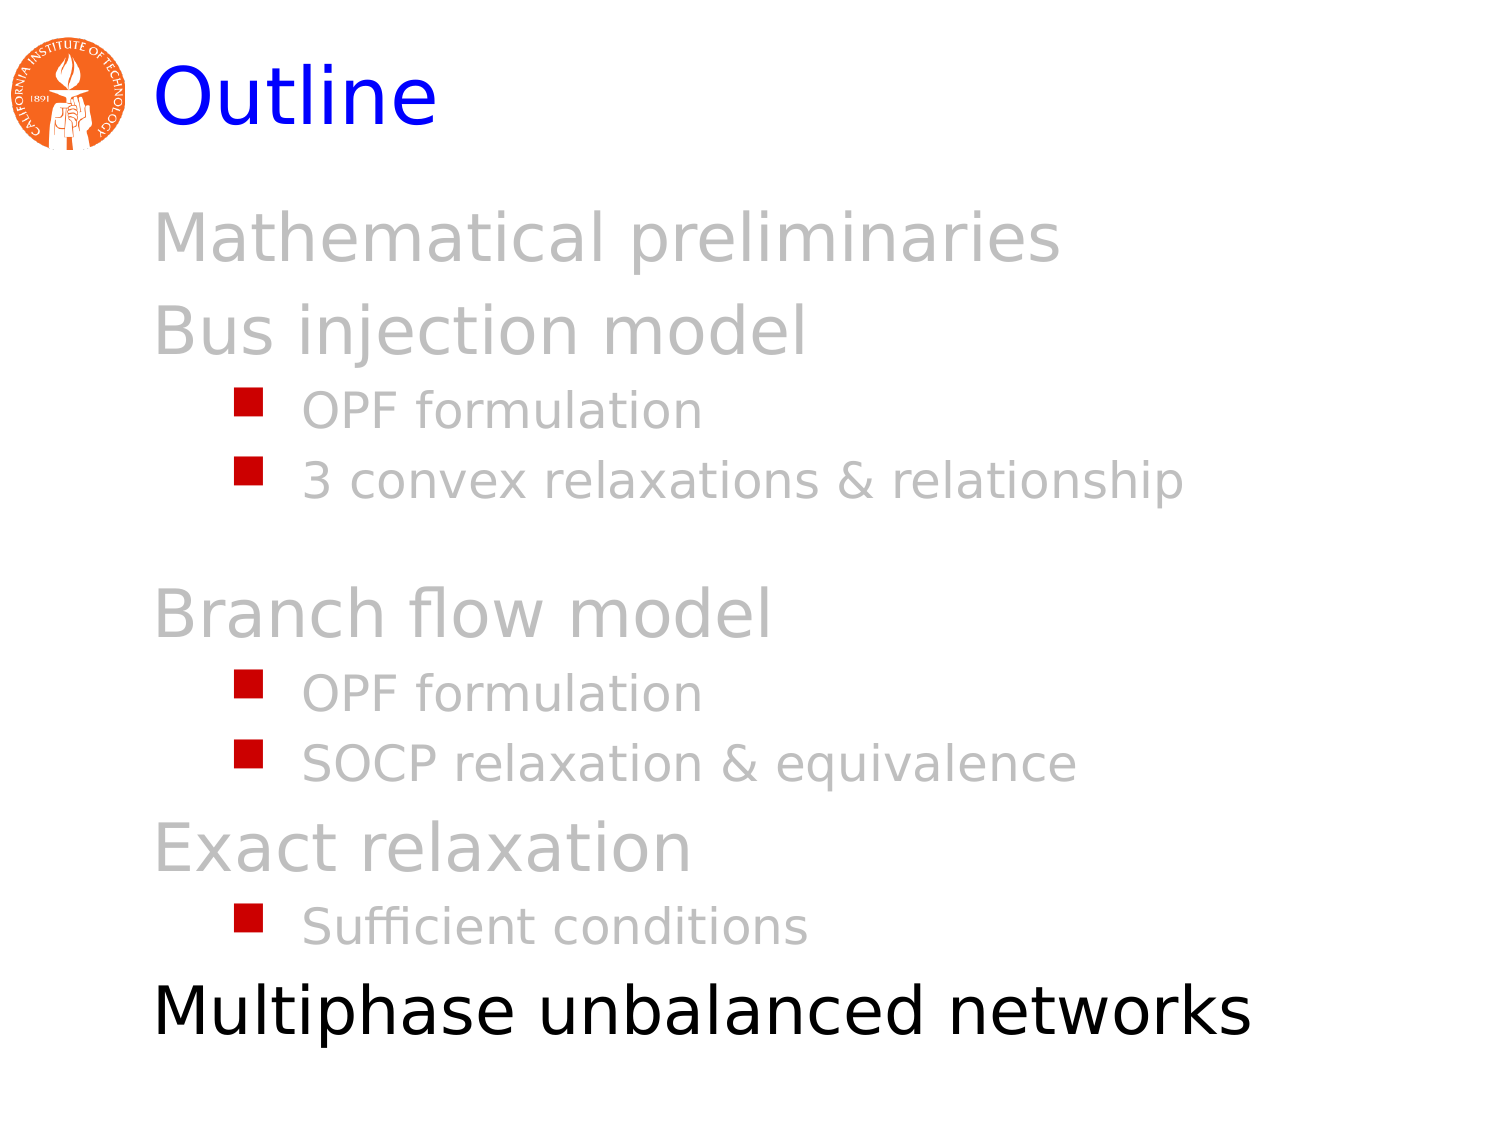

# Outline
Mathematical preliminaries
Bus injection model
OPF formulation
3 convex relaxations & relationship

Branch flow model
OPF formulation
SOCP relaxation & equivalence
Exact relaxation
Sufficient conditions
Multiphase unbalanced networks